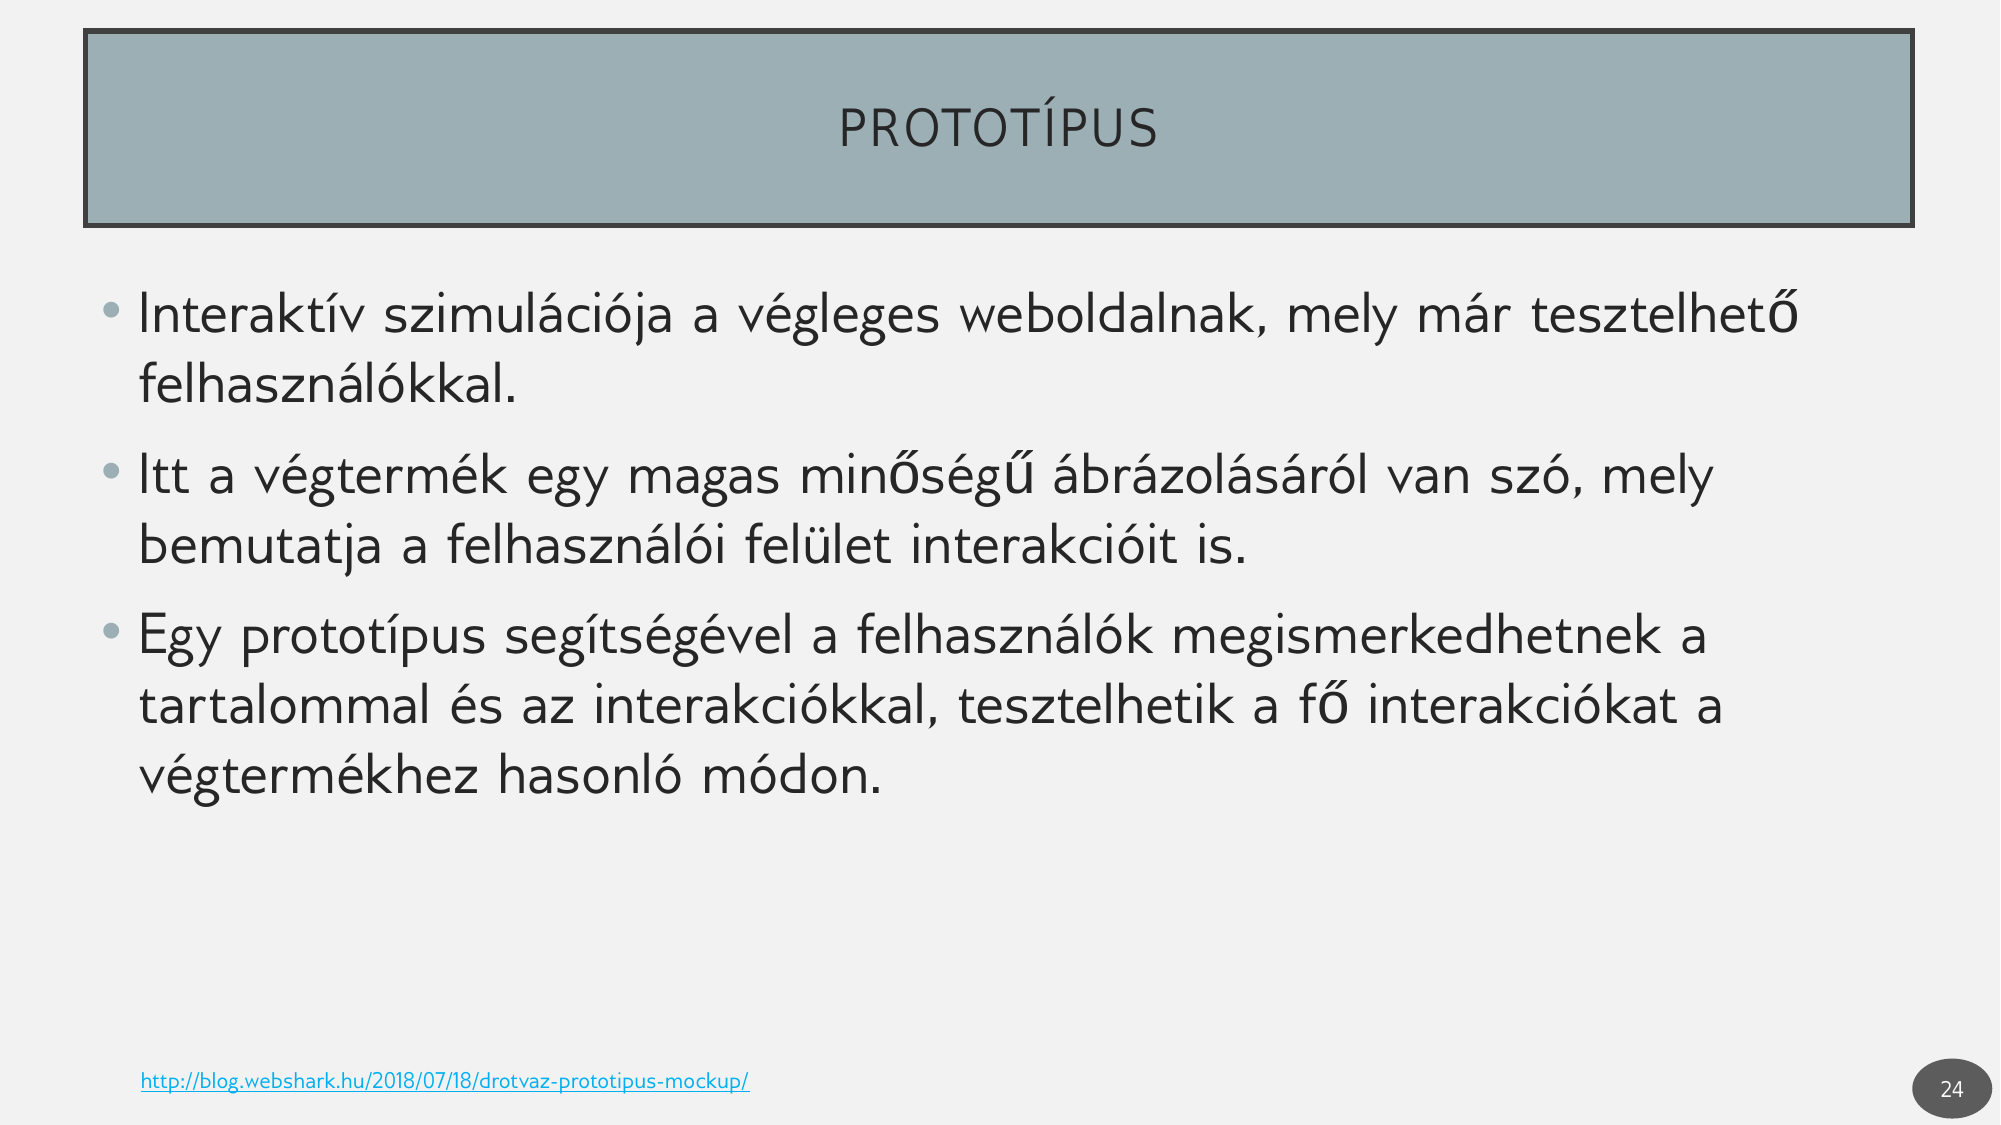

# Prototípus
Interaktív szimulációja a végleges weboldalnak, mely már tesztelhető felhasználókkal.
Itt a végtermék egy magas minőségű ábrázolásáról van szó, mely bemutatja a felhasználói felület interakcióit is.
Egy prototípus segítségével a felhasználók megismerkedhetnek a tartalommal és az interakciókkal, tesztelhetik a fő interakciókat a végtermékhez hasonló módon.
http://blog.webshark.hu/2018/07/18/drotvaz-prototipus-mockup/
24